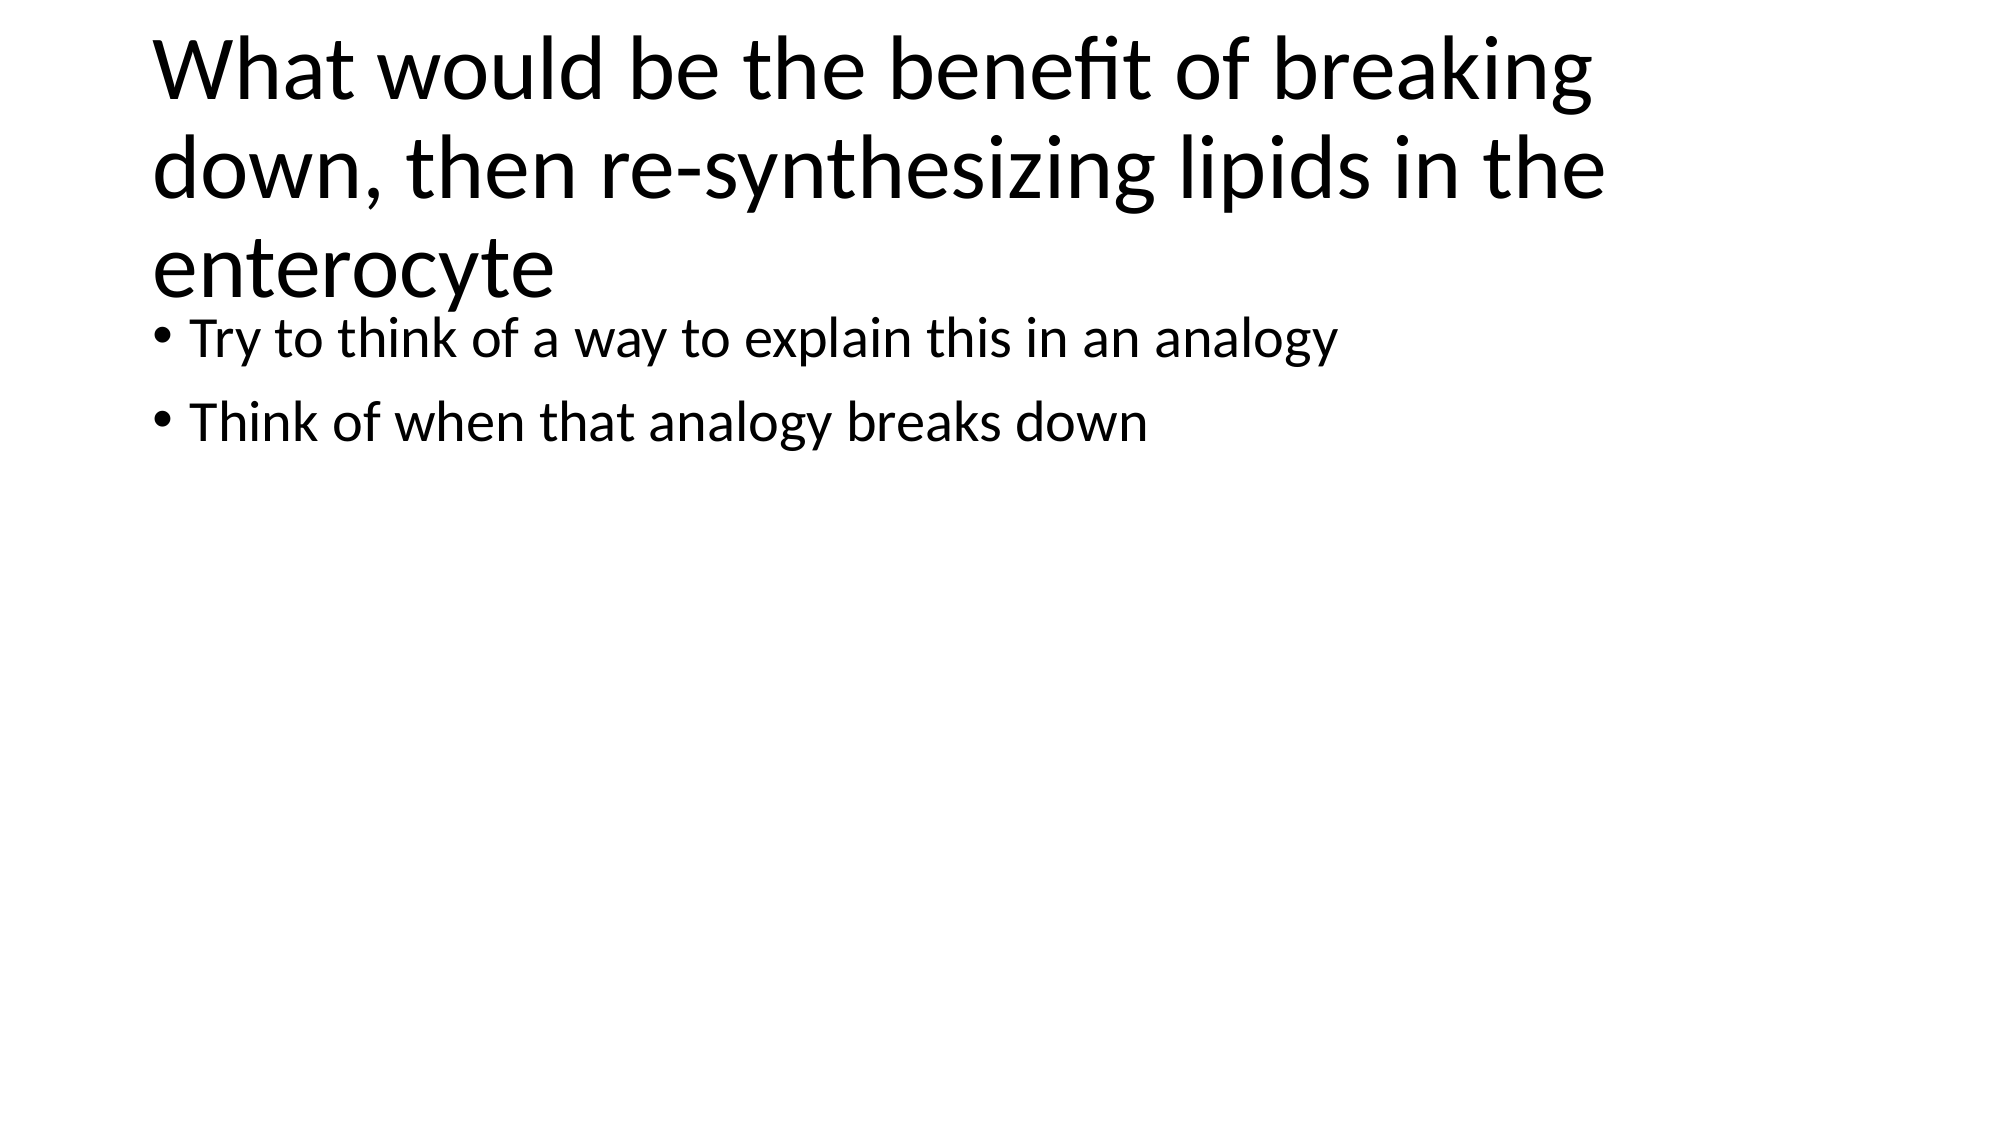

# What would be the benefit of breaking down, then re-synthesizing lipids in the enterocyte
Try to think of a way to explain this in an analogy
Think of when that analogy breaks down